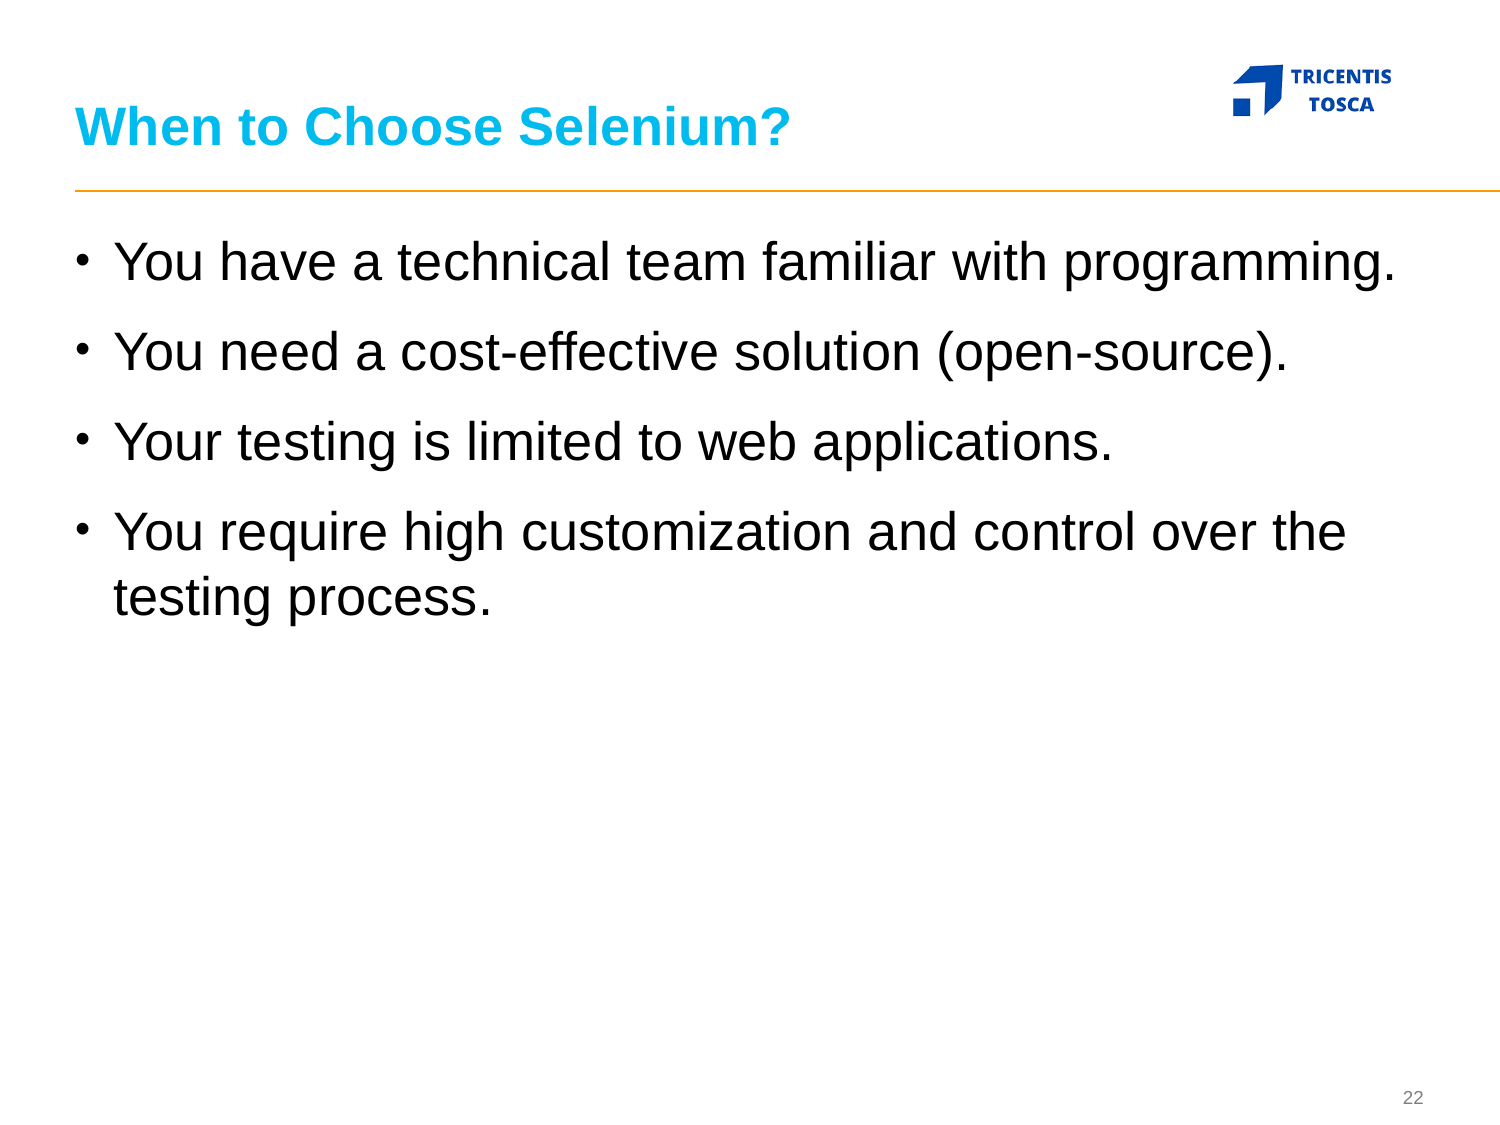

# When to Choose Selenium?
You have a technical team familiar with programming.
You need a cost-effective solution (open-source).
Your testing is limited to web applications.
You require high customization and control over the testing process.